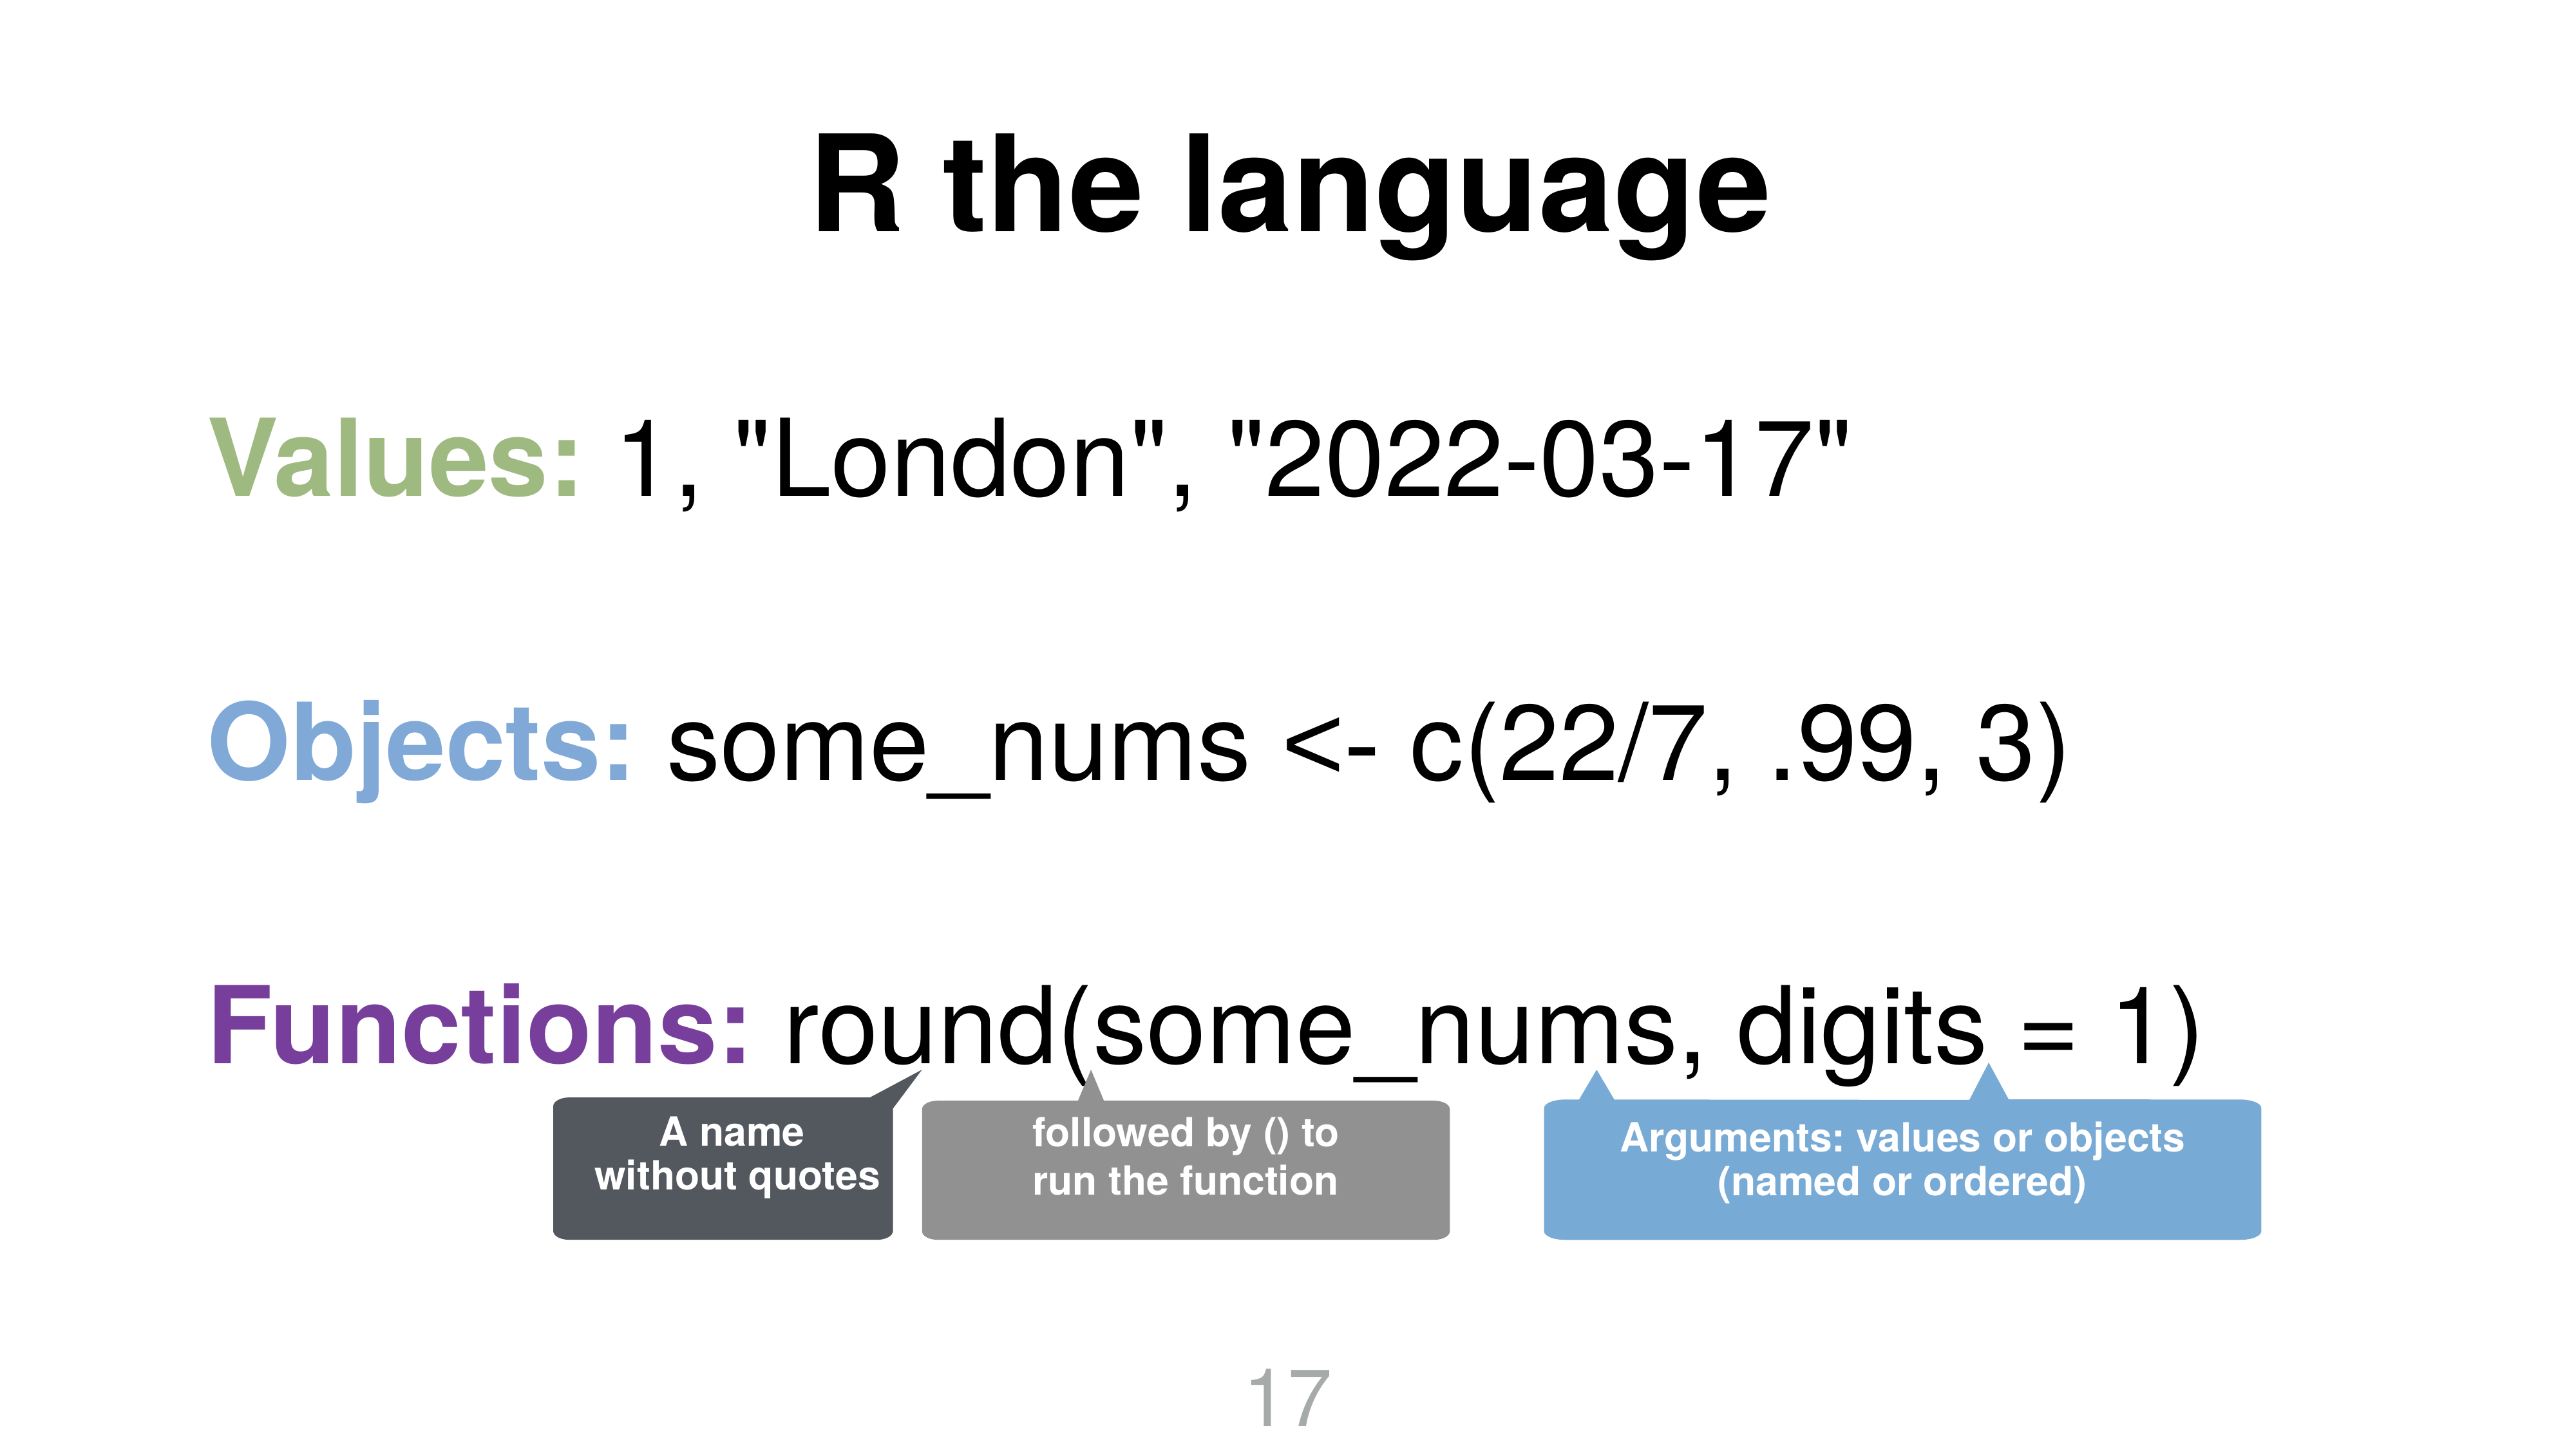

R the language
Values: 1, "London", "2022-03-17"

Objects: some_nums <- c(22/7, .99, 3)

Functions: round(some_nums, digits = 1)

Arguments: values or objects
(named or ordered)
A name
without quotes
followed by () to
run the function
17